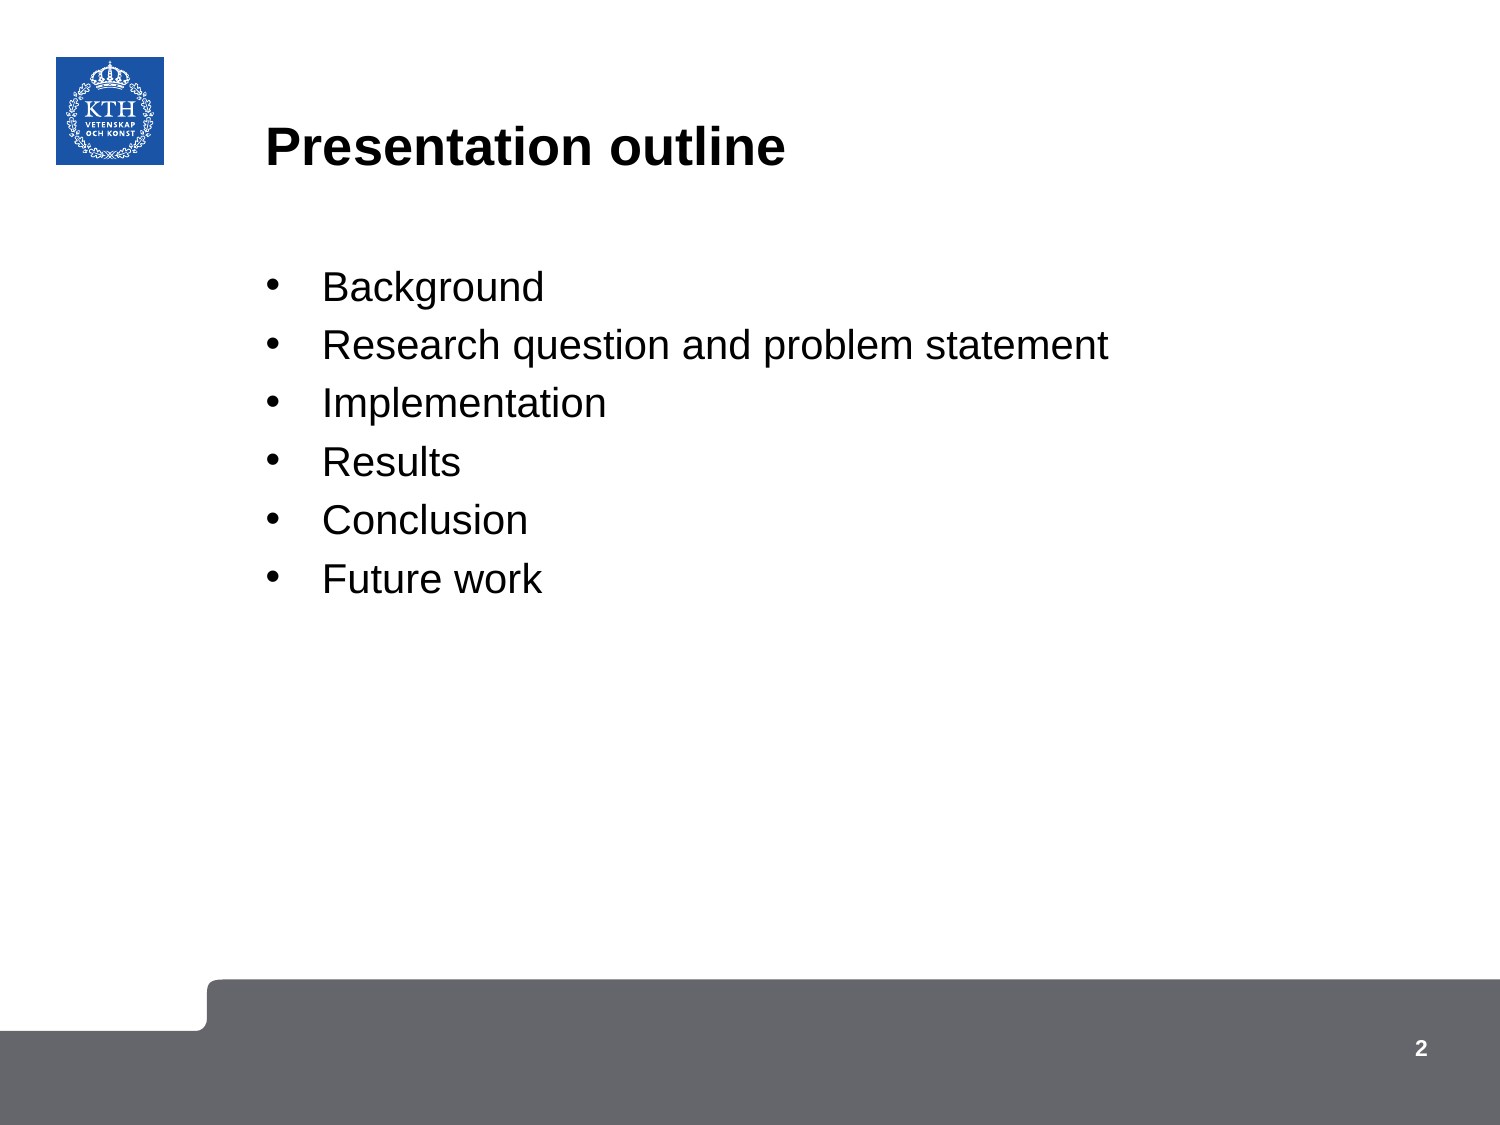

# Presentation outline
Background
Research question and problem statement
Implementation
Results
Conclusion
Future work
2